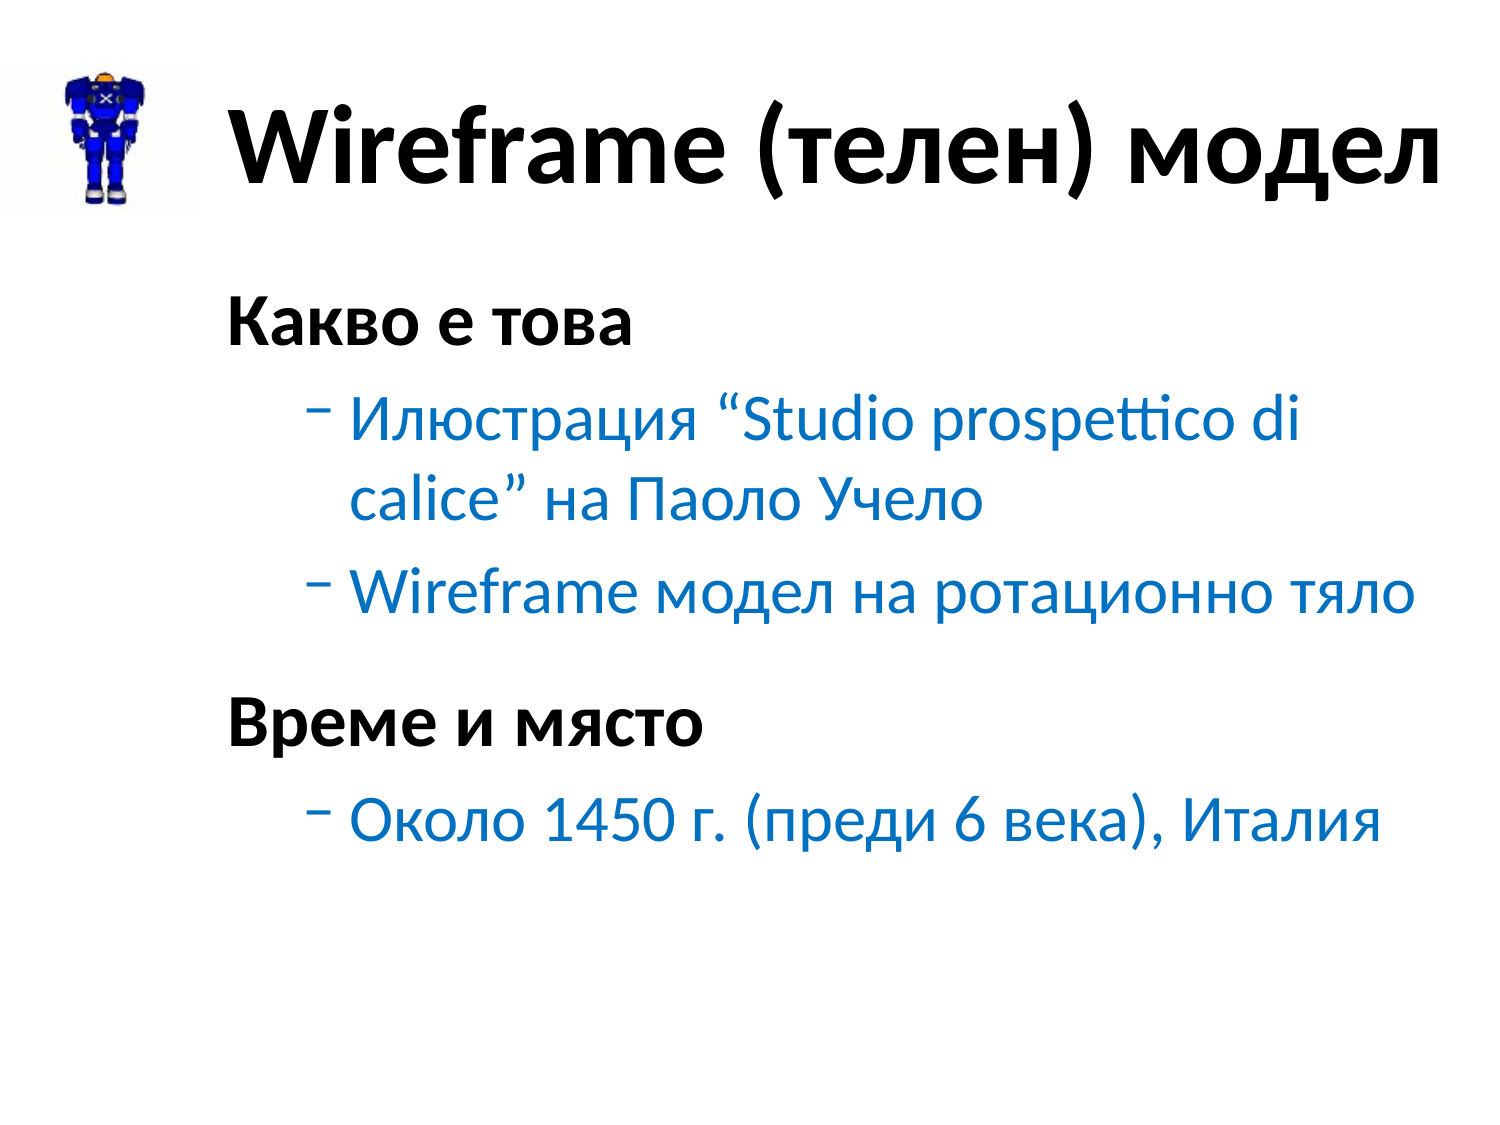

# Wireframe (телен) модел
Какво е това
Илюстрация “Studio prospettico di calice” на Паоло Учело
Wireframe модел на ротационно тяло

Време и място
Около 1450 г. (преди 6 века), Италия